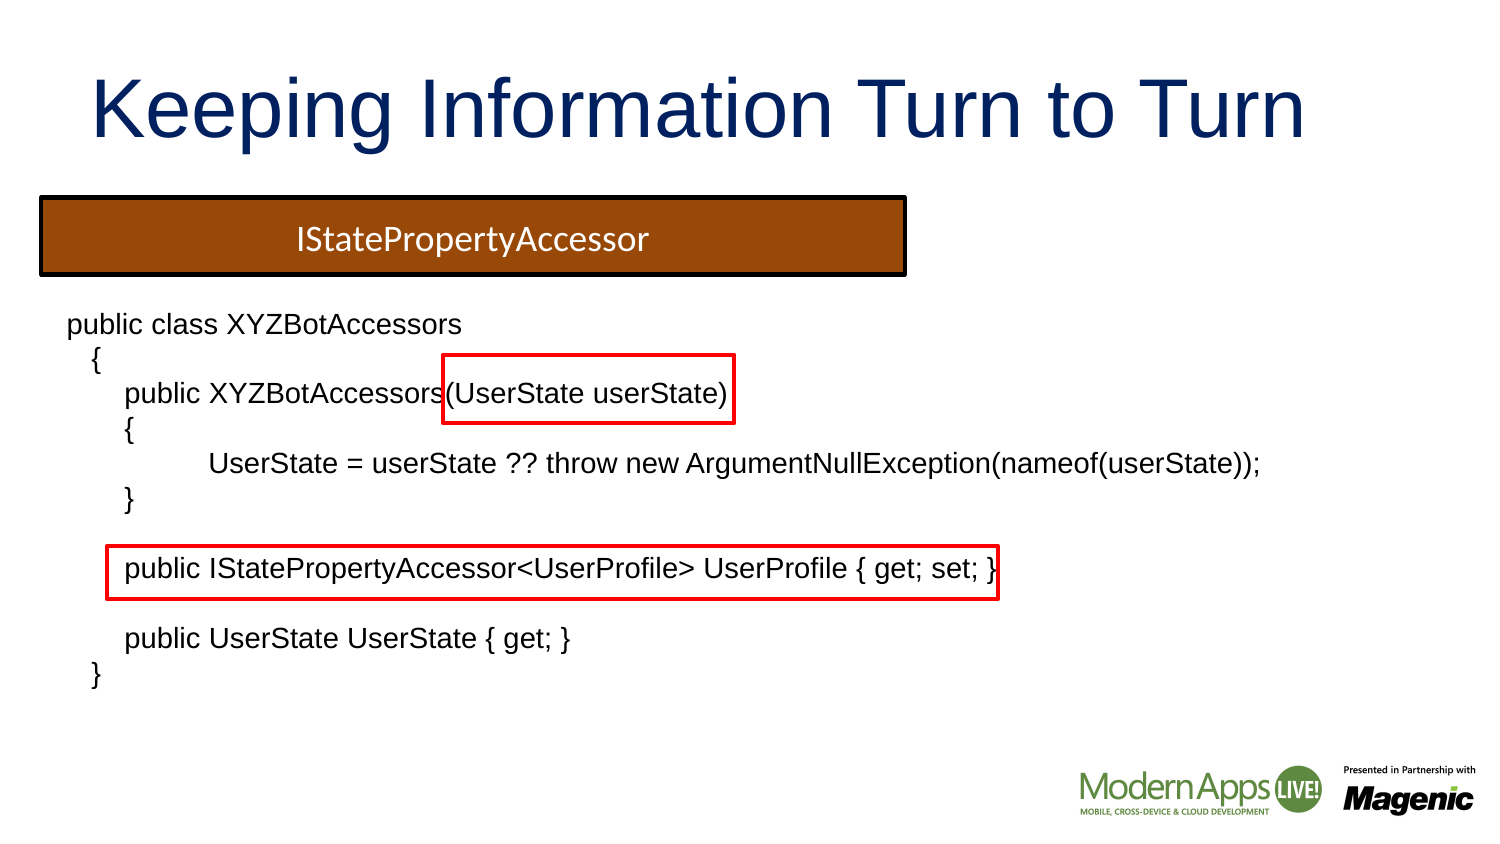

# Keeping Information Turn to Turn
IStatePropertyAccessor
 public class XYZBotAccessors
    {
        public XYZBotAccessors(UserState userState)
        {
	UserState = userState ?? throw new ArgumentNullException(nameof(userState));
        }

        public IStatePropertyAccessor<UserProfile> UserProfile { get; set; }

        public UserState UserState { get; }
    }